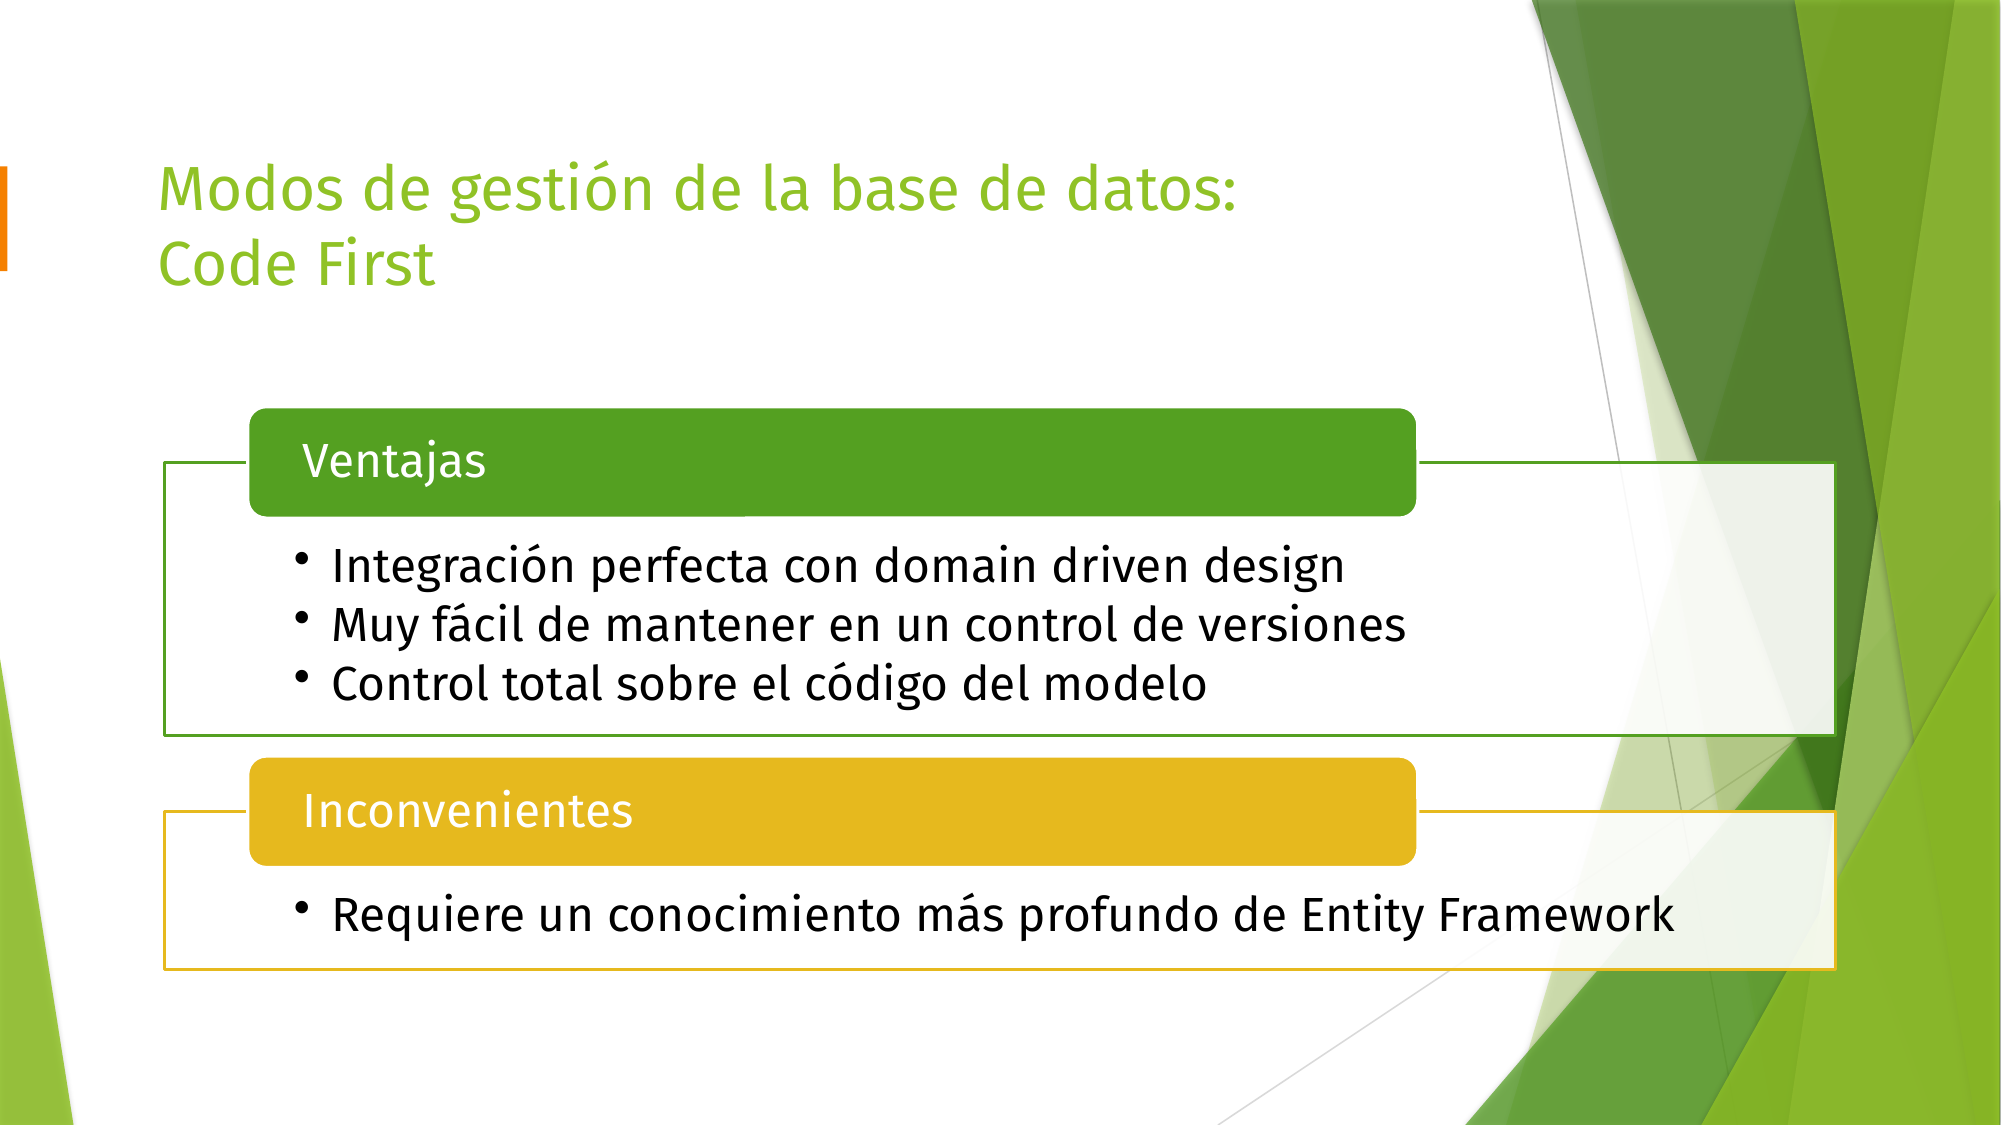

# Modos de gestión de la base de datos: Code First
Integración perfecta con domain driven design
Muy fácil de mantener en un control de versiones
Control total sobre el código del modelo
Ventajas
Requiere un conocimiento más profundo de Entity Framework
Inconvenientes